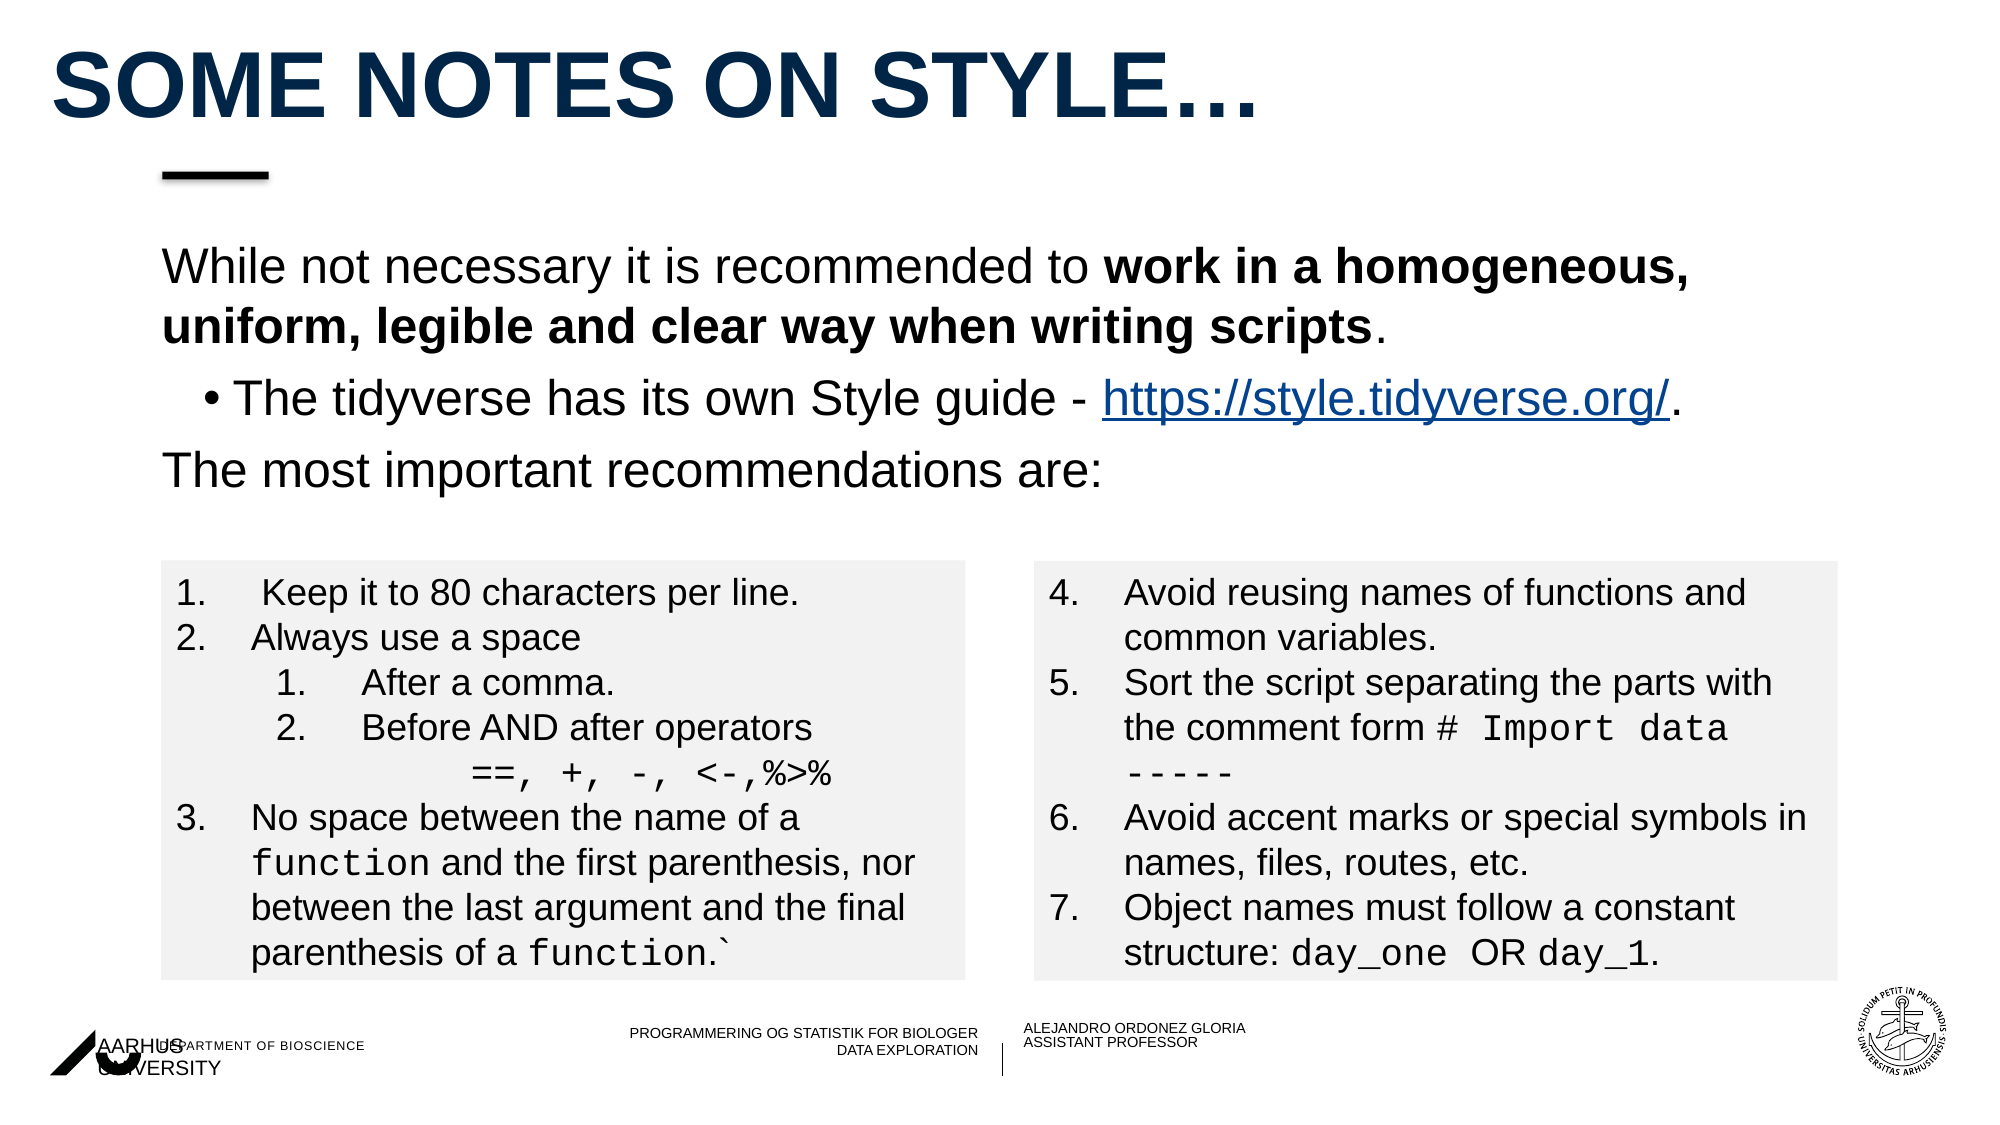

# Some notes on style…
While not necessary it is recommended to work in a homogeneous, uniform, legible and clear way when writing scripts.
The tidyverse has its own Style guide - https://style.tidyverse.org/.
The most important recommendations are:
 Keep it to 80 characters per line.
Always use a space
 After a comma.
 Before AND after operators
	  ==, +, -, <-,%>%
No space between the name of a function and the first parenthesis, nor between the last argument and the final parenthesis of a function.`
Avoid reusing names of functions and common variables.
Sort the script separating the parts with the comment form # Import data -----
Avoid accent marks or special symbols in names, files, routes, etc.
Object names must follow a constant structure: day_one OR day_1.
04/03/202327/08/2018